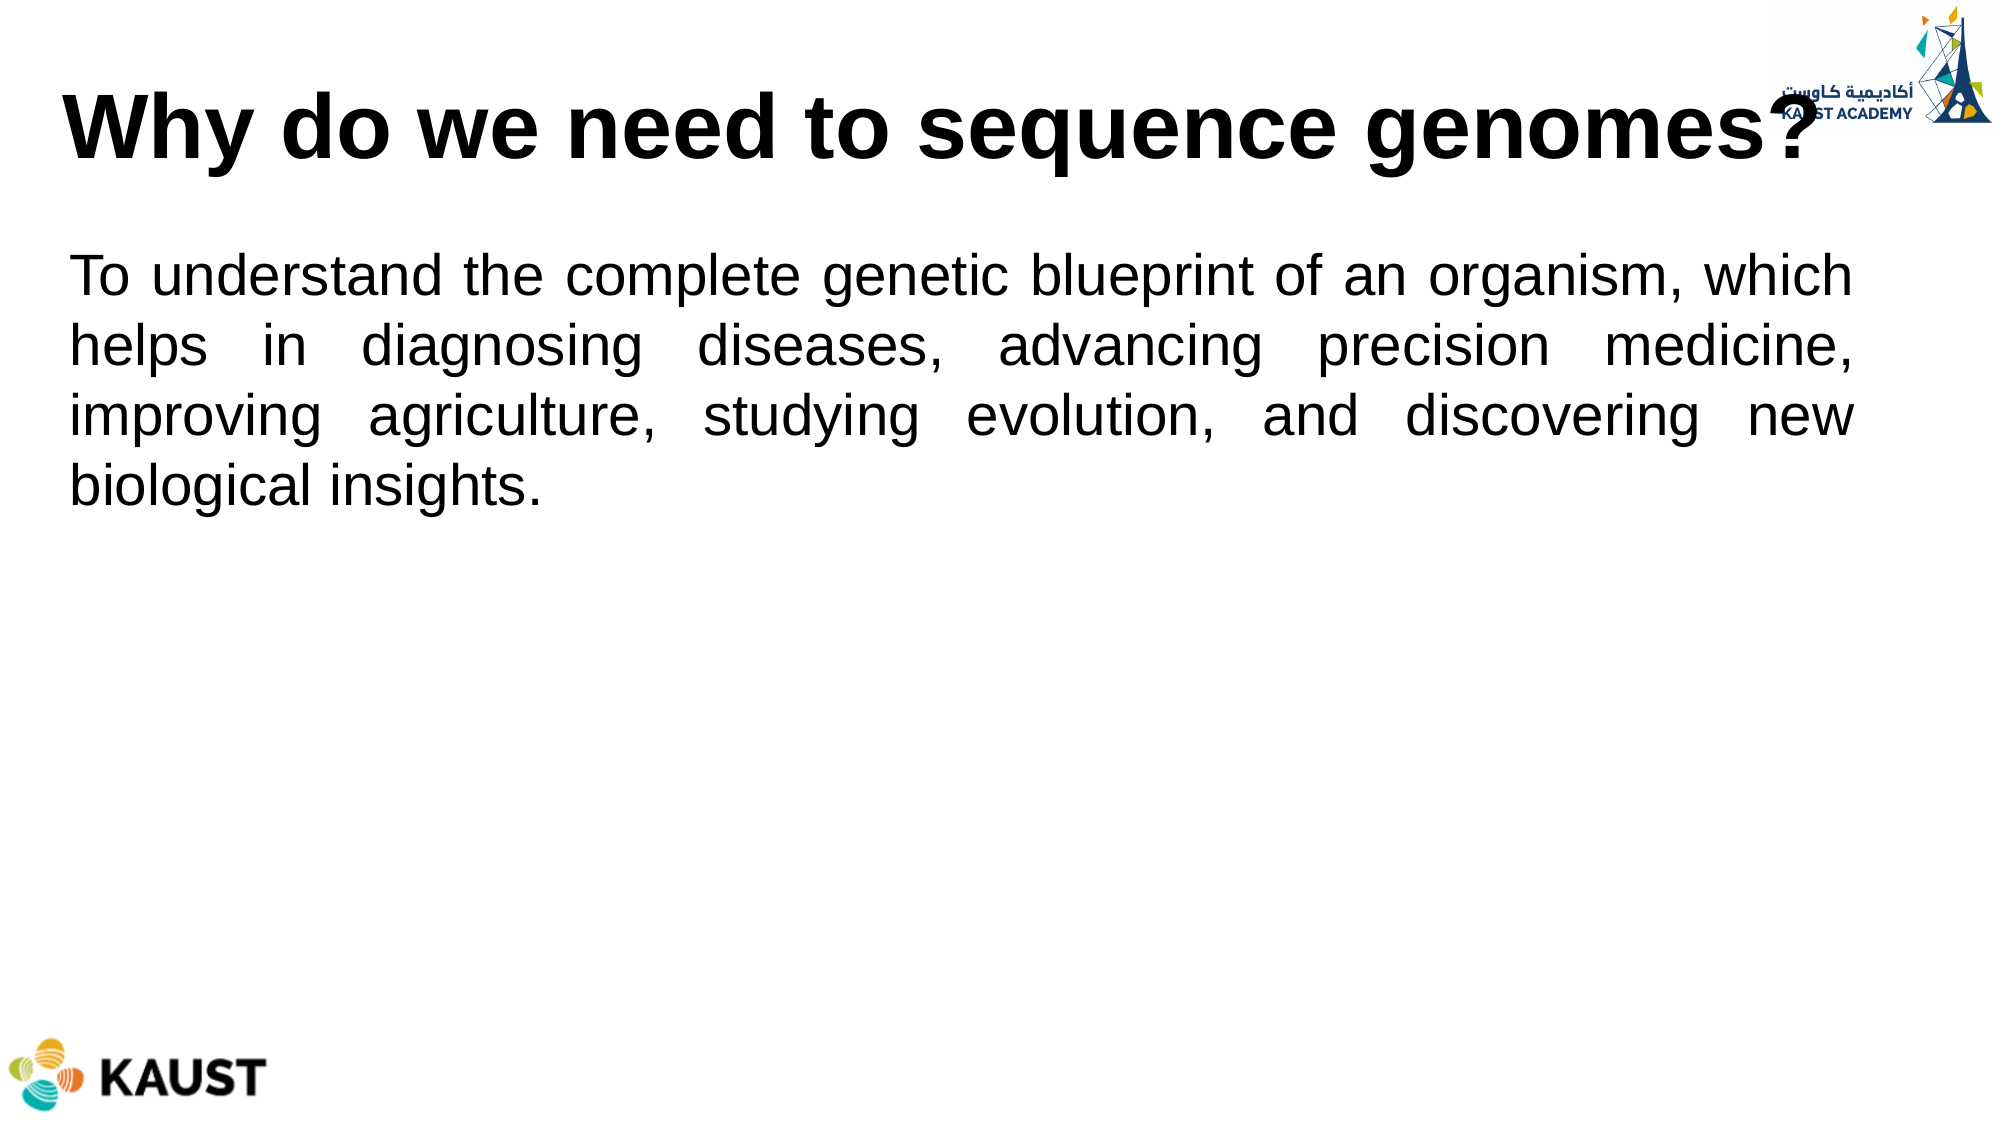

Why do we need to sequence genomes?
To understand the complete genetic blueprint of an organism, which helps in diagnosing diseases, advancing precision medicine, improving agriculture, studying evolution, and discovering new biological insights.